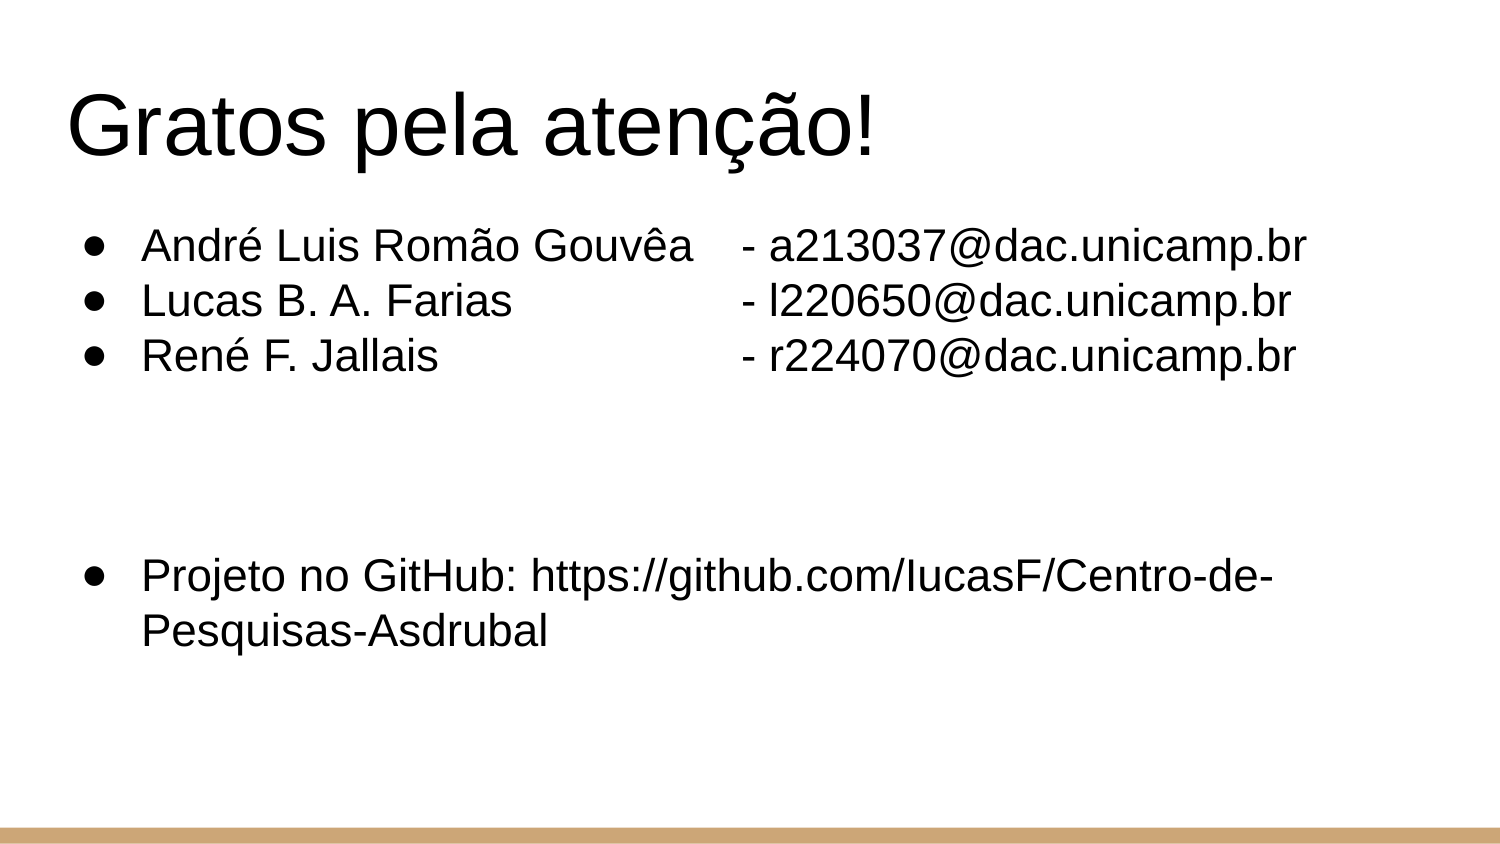

# Gratos pela atenção!
André Luis Romão Gouvêa	- a213037@dac.unicamp.br
Lucas B. A. Farias		- l220650@dac.unicamp.br
René F. Jallais			- r224070@dac.unicamp.br

Projeto no GitHub: https://github.com/IucasF/Centro-de-Pesquisas-Asdrubal